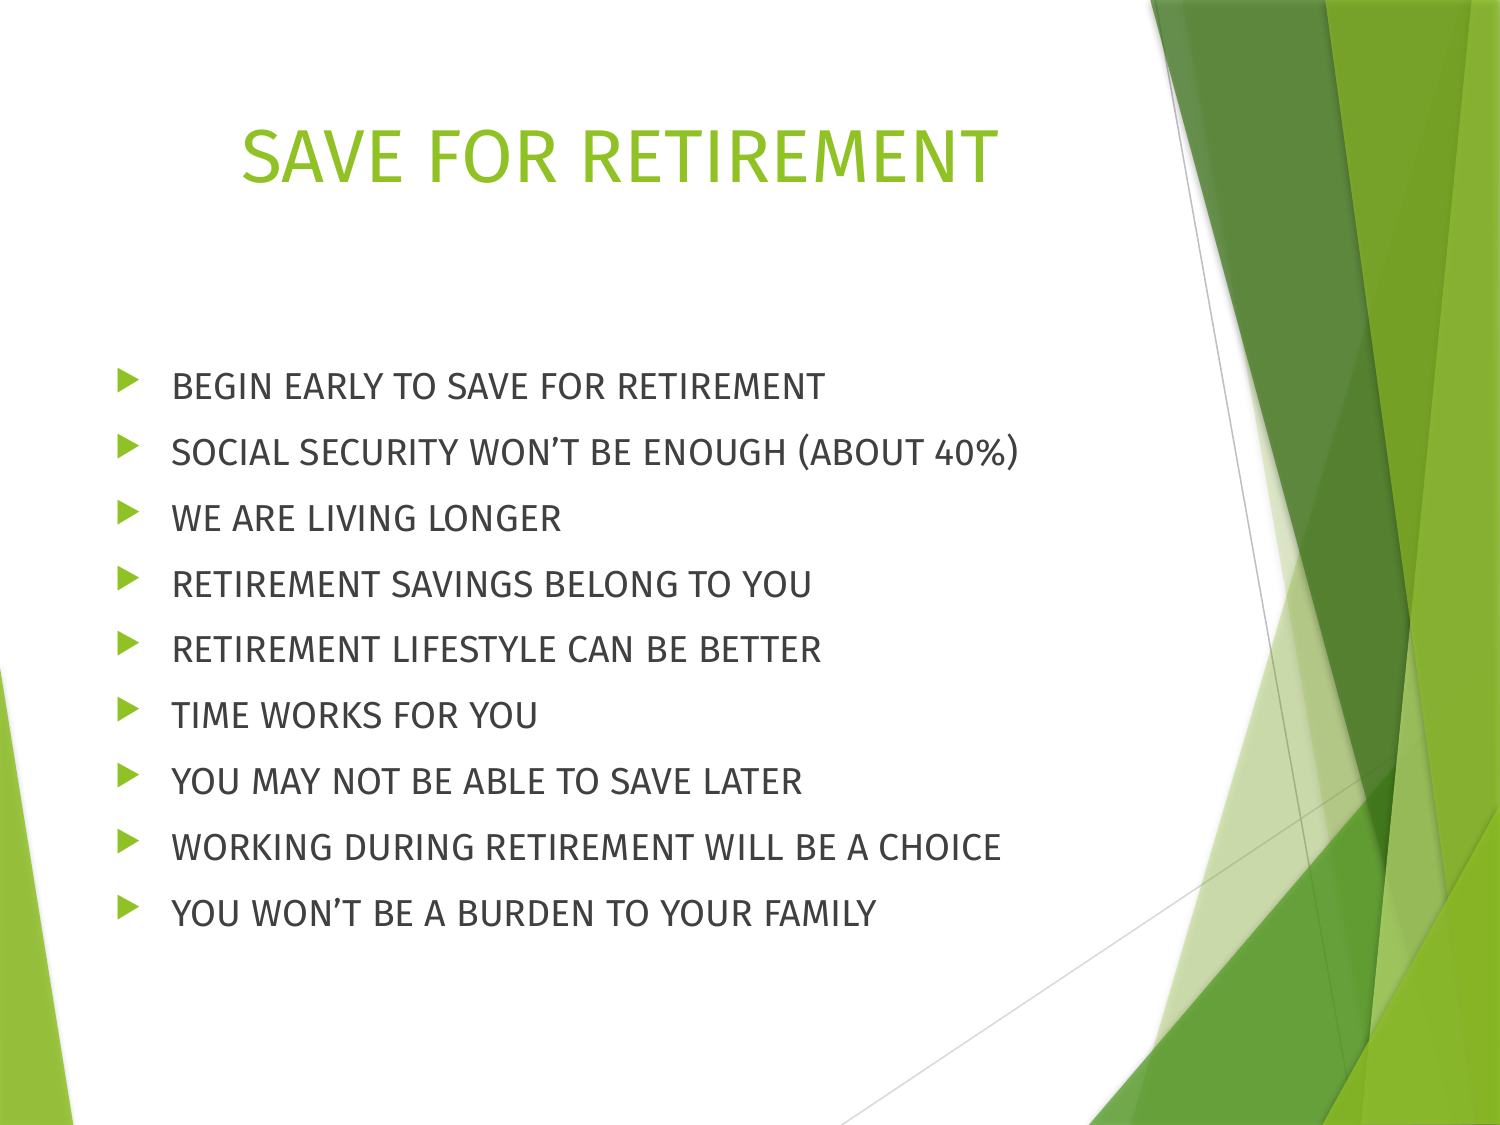

# SAVE FOR RETIREMENT
BEGIN EARLY TO SAVE FOR RETIREMENT
SOCIAL SECURITY WON’T BE ENOUGH (ABOUT 40%)
WE ARE LIVING LONGER
RETIREMENT SAVINGS BELONG TO YOU
RETIREMENT LIFESTYLE CAN BE BETTER
TIME WORKS FOR YOU
YOU MAY NOT BE ABLE TO SAVE LATER
WORKING DURING RETIREMENT WILL BE A CHOICE
YOU WON’T BE A BURDEN TO YOUR FAMILY